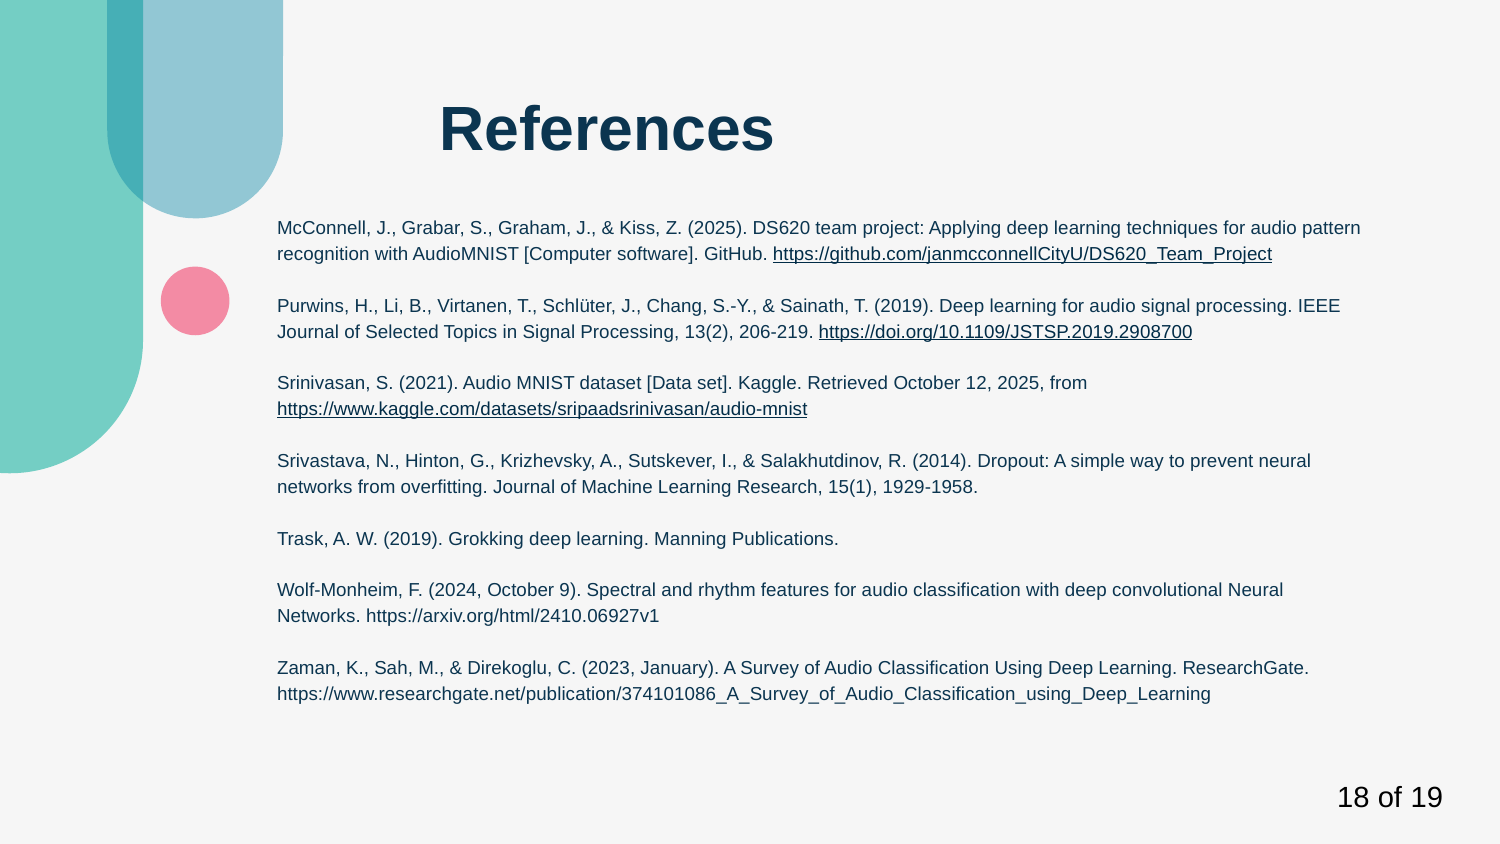

# References
McConnell, J., Grabar, S., Graham, J., & Kiss, Z. (2025). DS620 team project: Applying deep learning techniques for audio pattern recognition with AudioMNIST [Computer software]. GitHub. https://github.com/janmcconnellCityU/DS620_Team_Project

Purwins, H., Li, B., Virtanen, T., Schlüter, J., Chang, S.-Y., & Sainath, T. (2019). Deep learning for audio signal processing. IEEE Journal of Selected Topics in Signal Processing, 13(2), 206-219. https://doi.org/10.1109/JSTSP.2019.2908700

Srinivasan, S. (2021). Audio MNIST dataset [Data set]. Kaggle. Retrieved October 12, 2025, from https://www.kaggle.com/datasets/sripaadsrinivasan/audio-mnist

Srivastava, N., Hinton, G., Krizhevsky, A., Sutskever, I., & Salakhutdinov, R. (2014). Dropout: A simple way to prevent neural networks from overfitting. Journal of Machine Learning Research, 15(1), 1929-1958.

Trask, A. W. (2019). Grokking deep learning. Manning Publications.

Wolf-Monheim, F. (2024, October 9). Spectral and rhythm features for audio classification with deep convolutional Neural Networks. https://arxiv.org/html/2410.06927v1

Zaman, K., Sah, M., & Direkoglu, C. (2023, January). A Survey of Audio Classification Using Deep Learning. ResearchGate. https://www.researchgate.net/publication/374101086_A_Survey_of_Audio_Classification_using_Deep_Learning

18 of 19